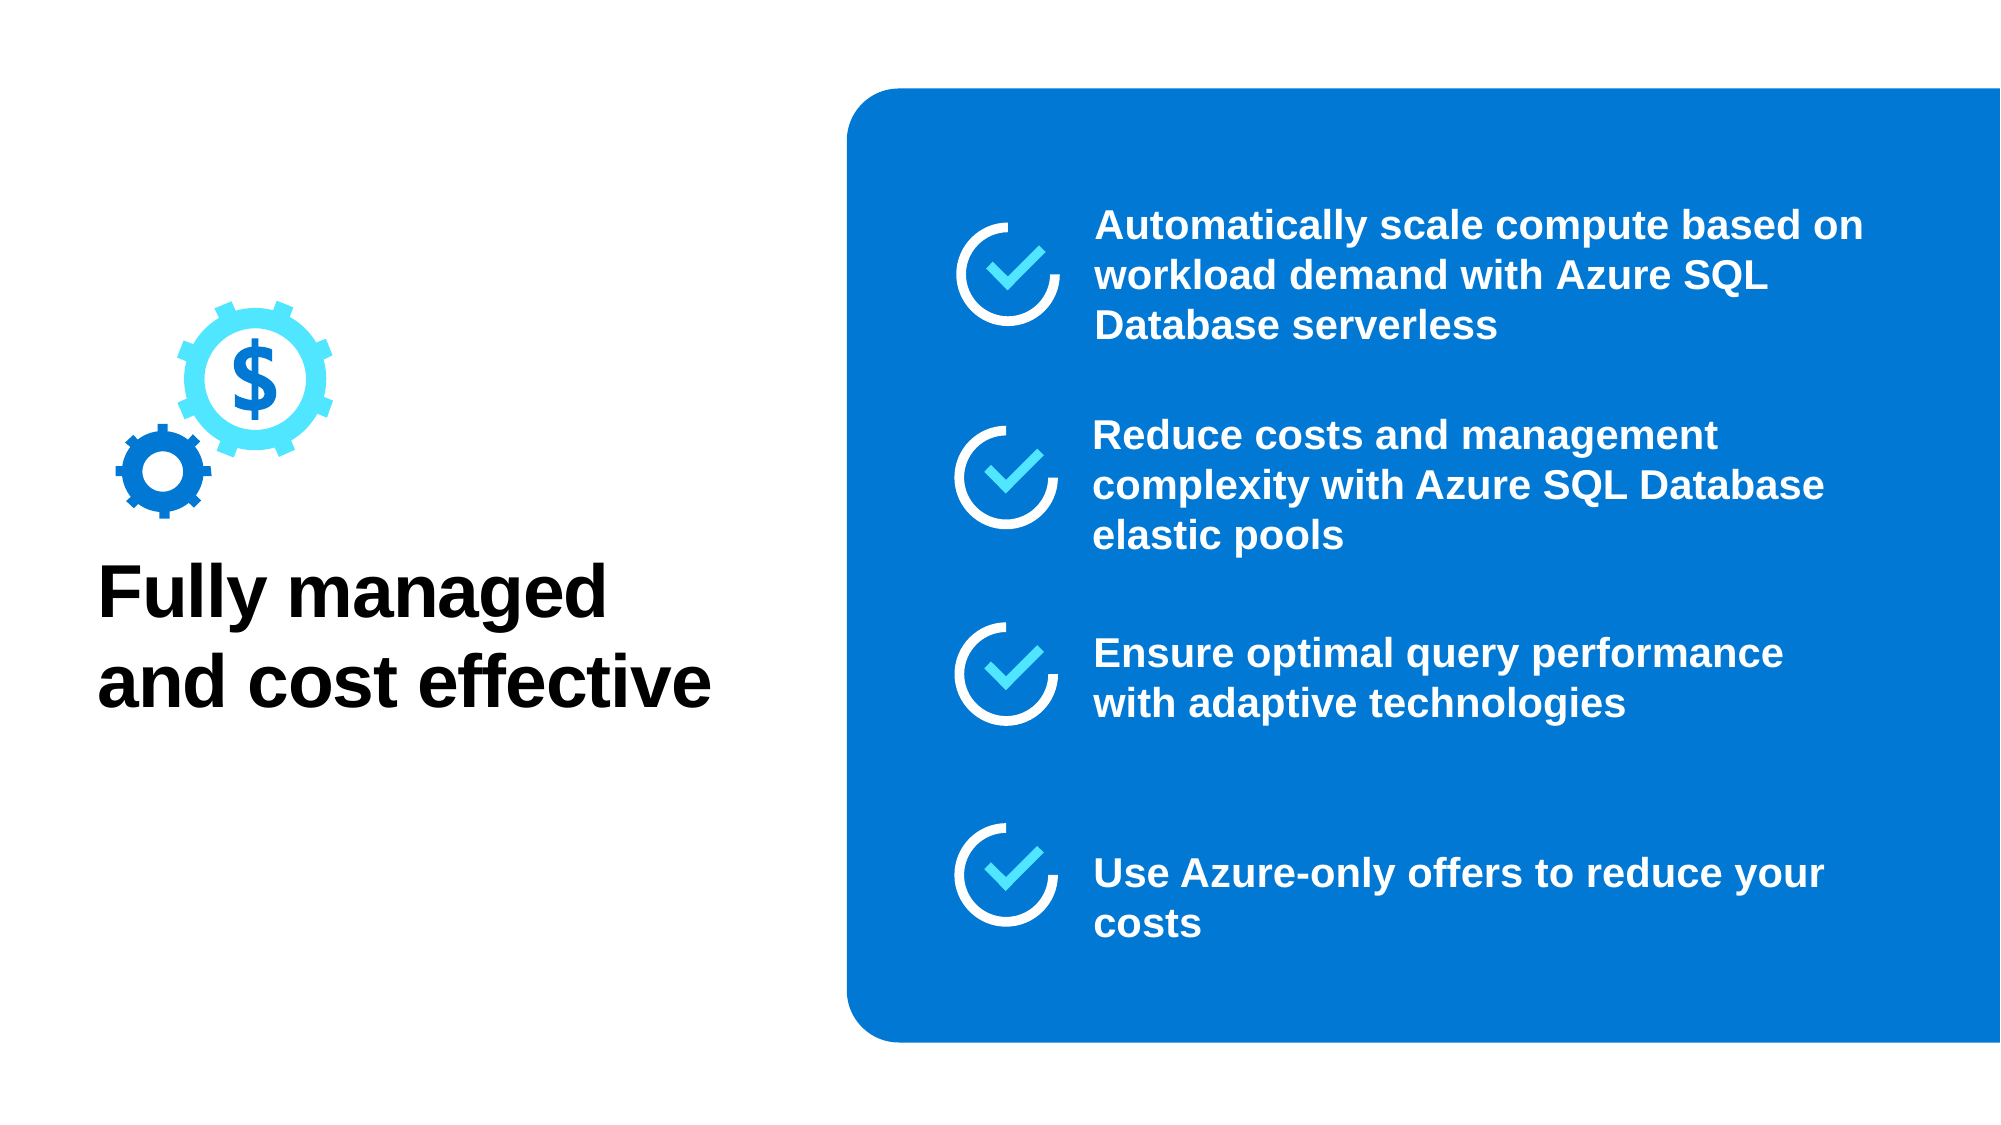

Automatically scale compute based on workload demand with Azure SQL Database serverless

Reduce costs and management complexity with Azure SQL Database elastic pools

# Fully managed and cost effective

Ensure optimal query performance with adaptive technologies

Use Azure-only offers to reduce your costs